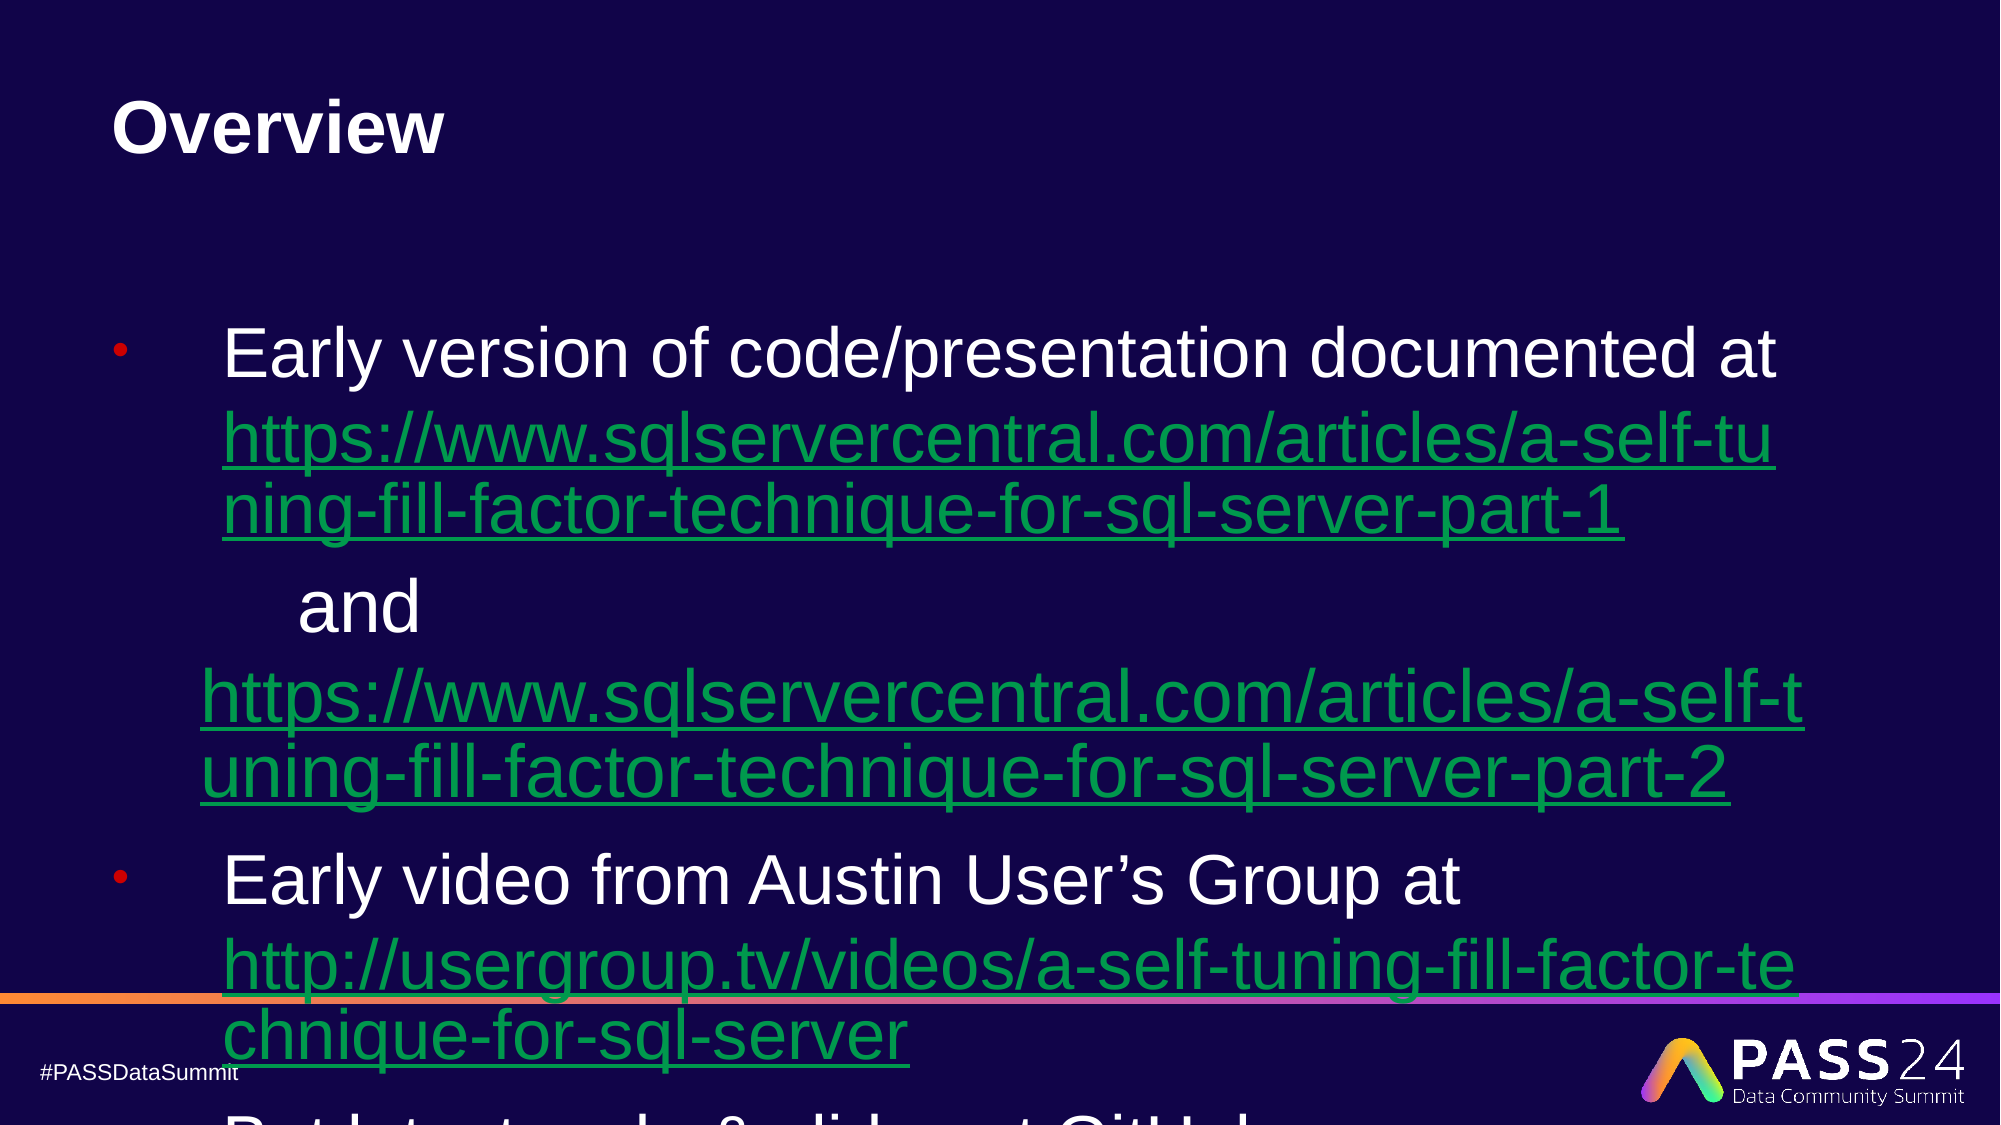

# Overview
Early version of code/presentation documented at https://www.sqlservercentral.com/articles/a-self-tuning-fill-factor-technique-for-sql-server-part-1
      and https://www.sqlservercentral.com/articles/a-self-tuning-fill-factor-technique-for-sql-server-part-2
Early video from Austin User’s Group at http://usergroup.tv/videos/a-self-tuning-fill-factor-technique-for-sql-server
But latest code & slides at GitHub